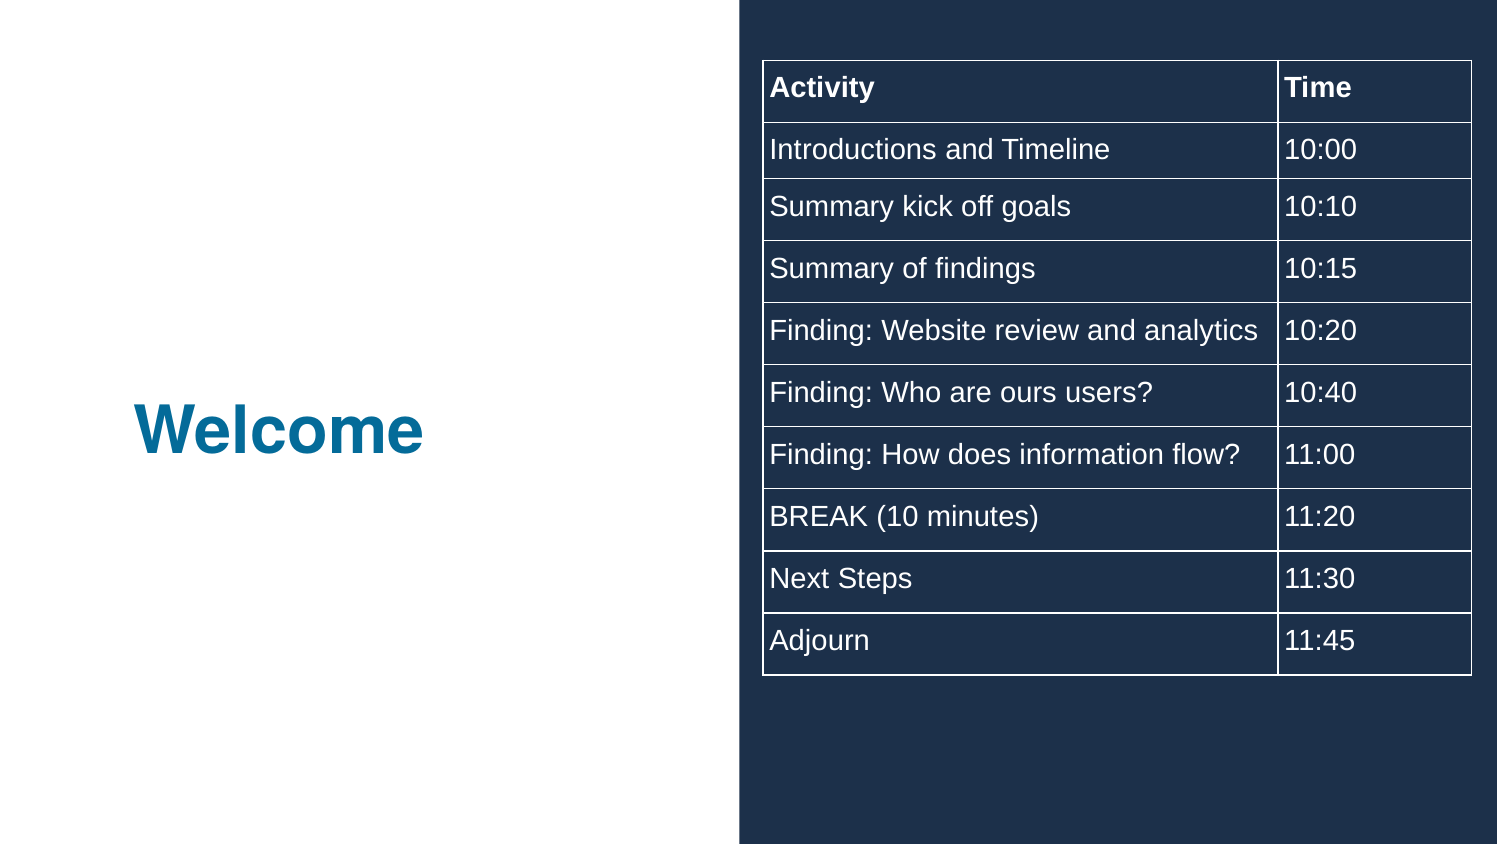

Welcome

| Activity | Time |
| --- | --- |
| Introductions and Timeline | 10:00 |
| Summary kick off goals | 10:10 |
| Summary of findings | 10:15 |
| Finding: Website review and analytics | 10:20 |
| Finding: Who are ours users? | 10:40 |
| Finding: How does information flow? | 11:00 |
| BREAK (10 minutes) | 11:20 |
| Next Steps | 11:30 |
| Adjourn | 11:45 |